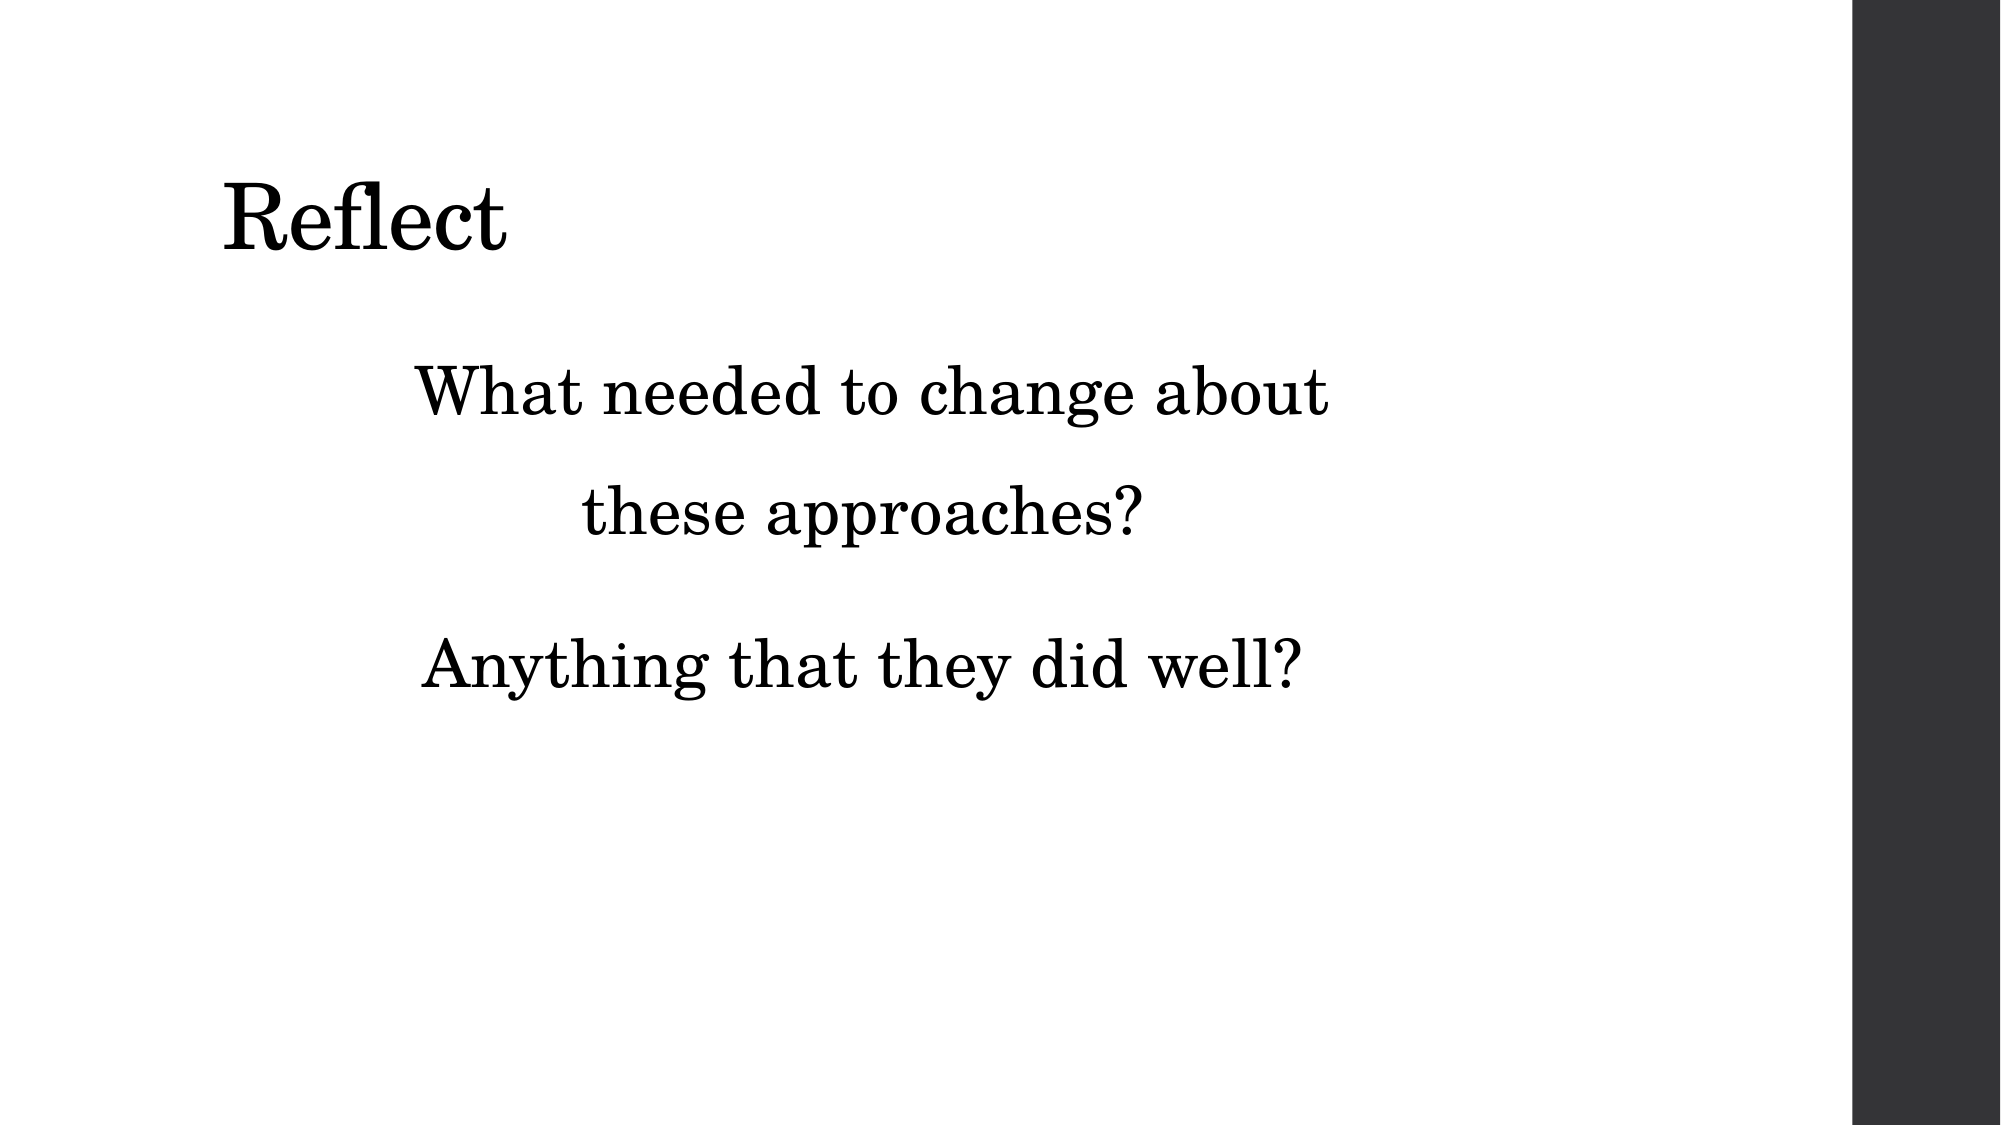

# Reflect
What needed to change about these approaches?
Anything that they did well?